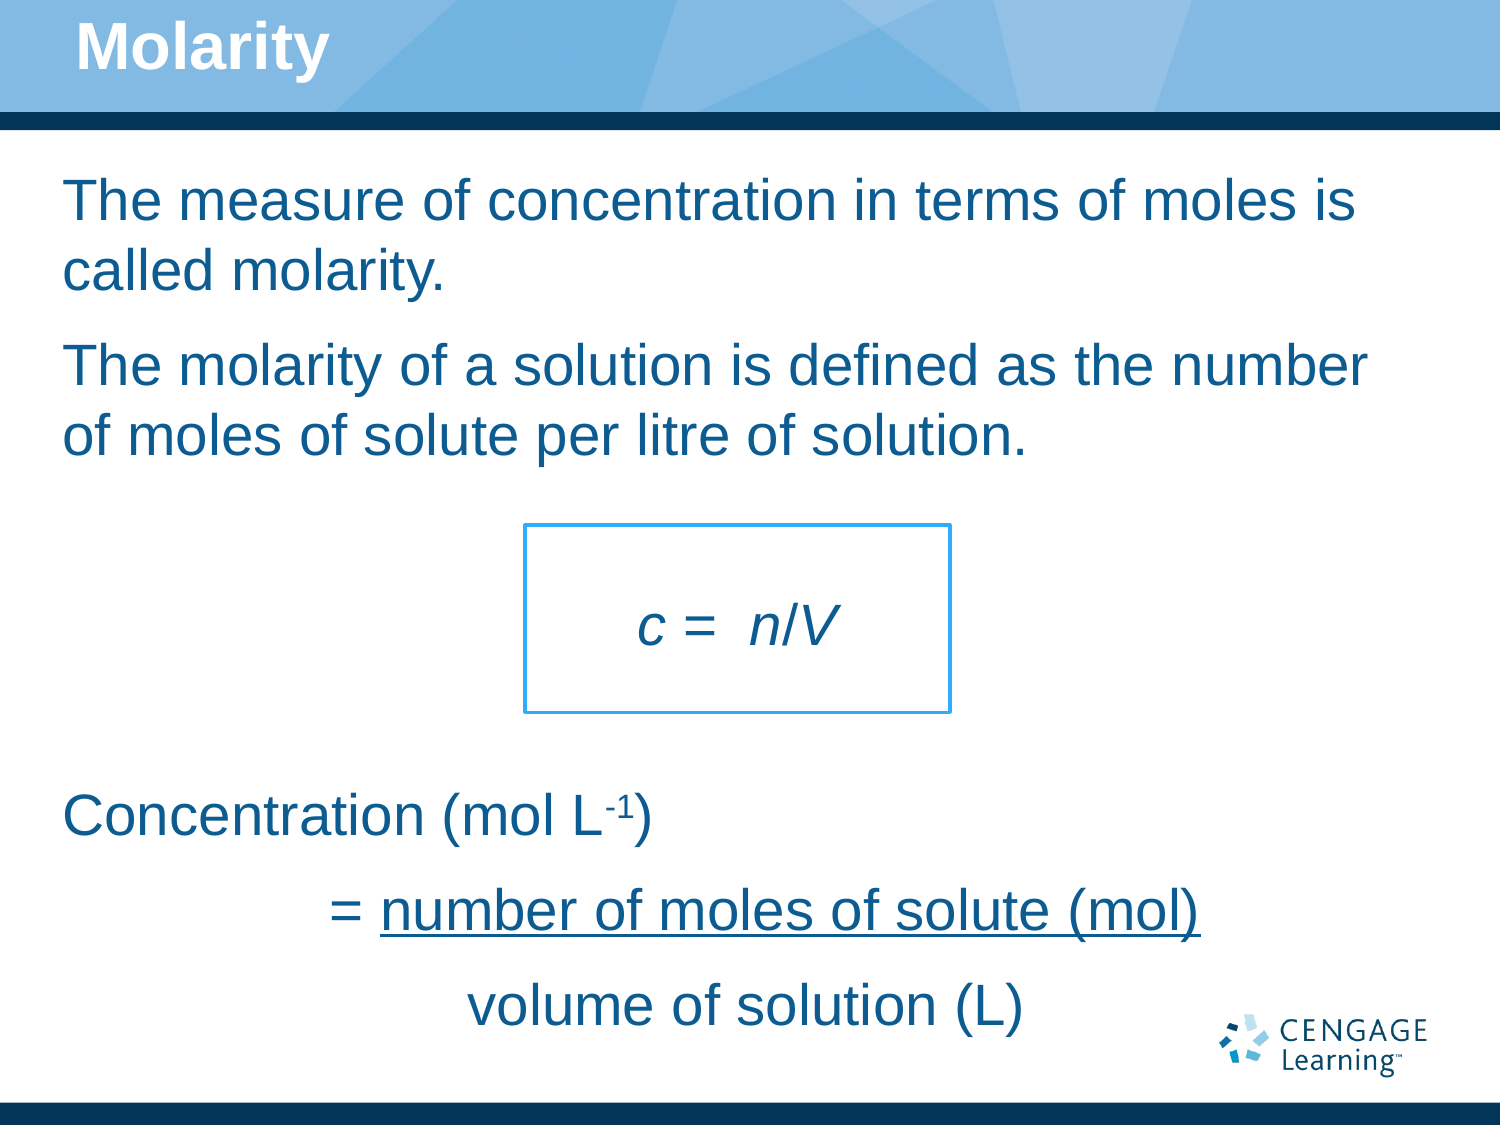

# Molarity
The measure of concentration in terms of moles is called molarity.
The molarity of a solution is defined as the number of moles of solute per litre of solution.

c =  n/V

Concentration (mol L-1)
	= number of moles of solute (mol)
			   volume of solution (L)